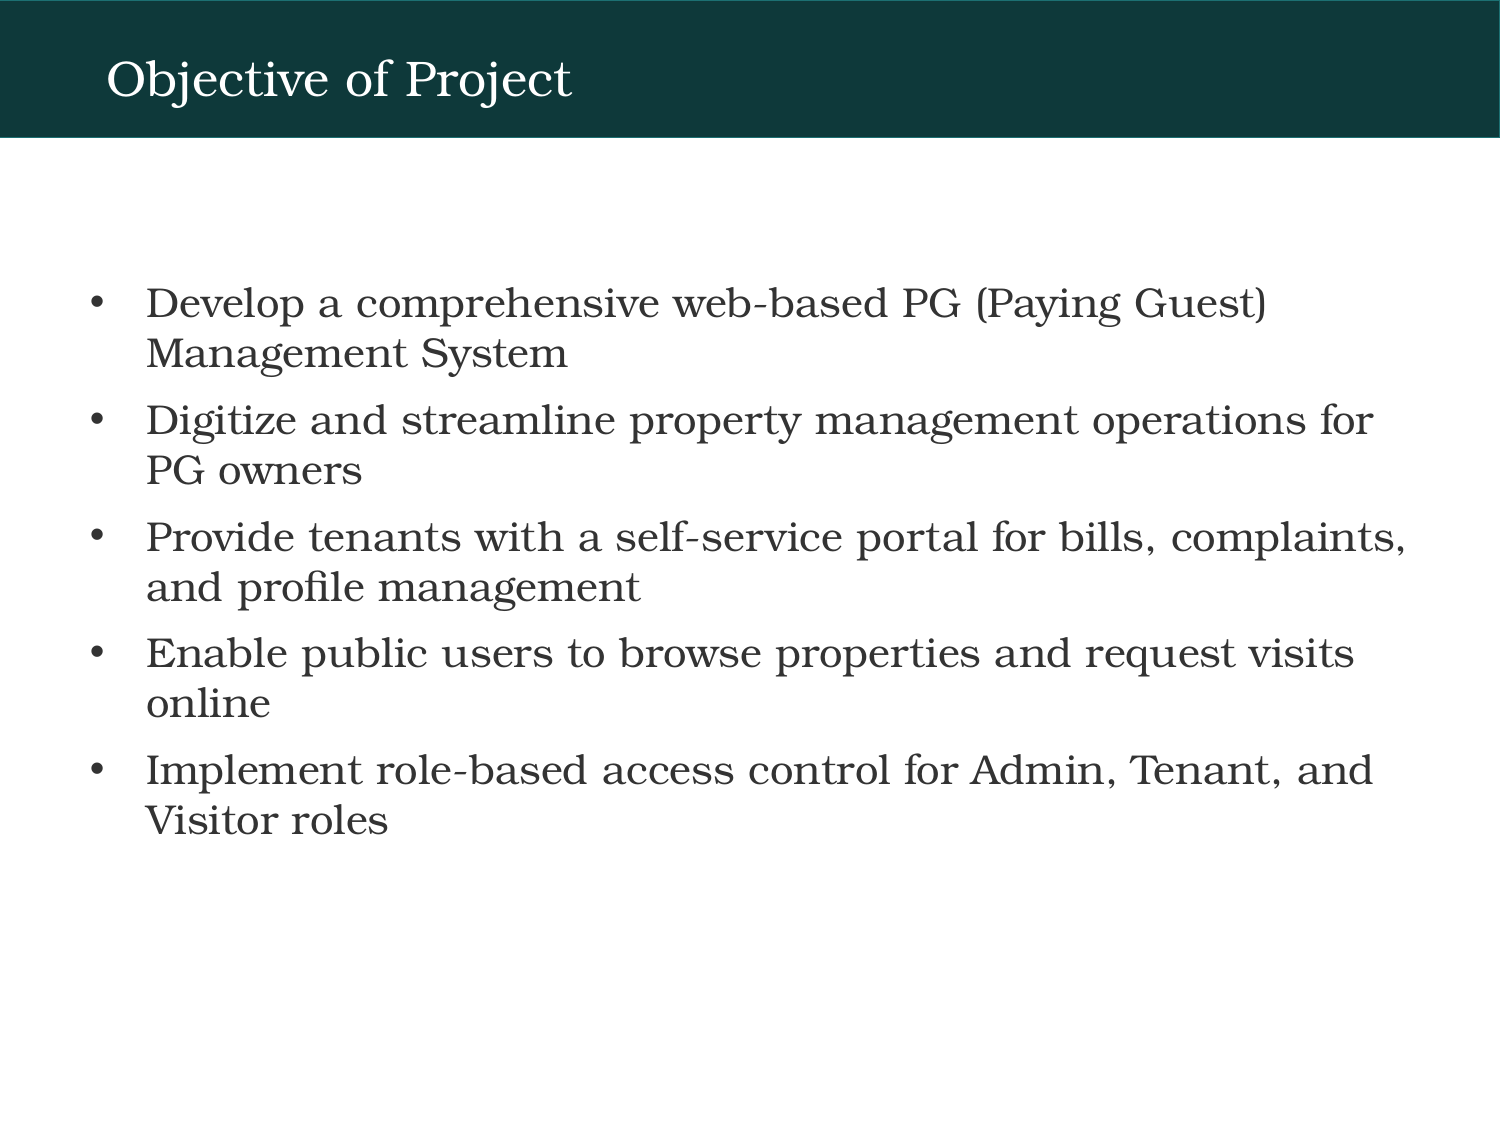

Objective of Project
Develop a comprehensive web-based PG (Paying Guest) Management System
Digitize and streamline property management operations for PG owners
Provide tenants with a self-service portal for bills, complaints, and profile management
Enable public users to browse properties and request visits online
Implement role-based access control for Admin, Tenant, and Visitor roles